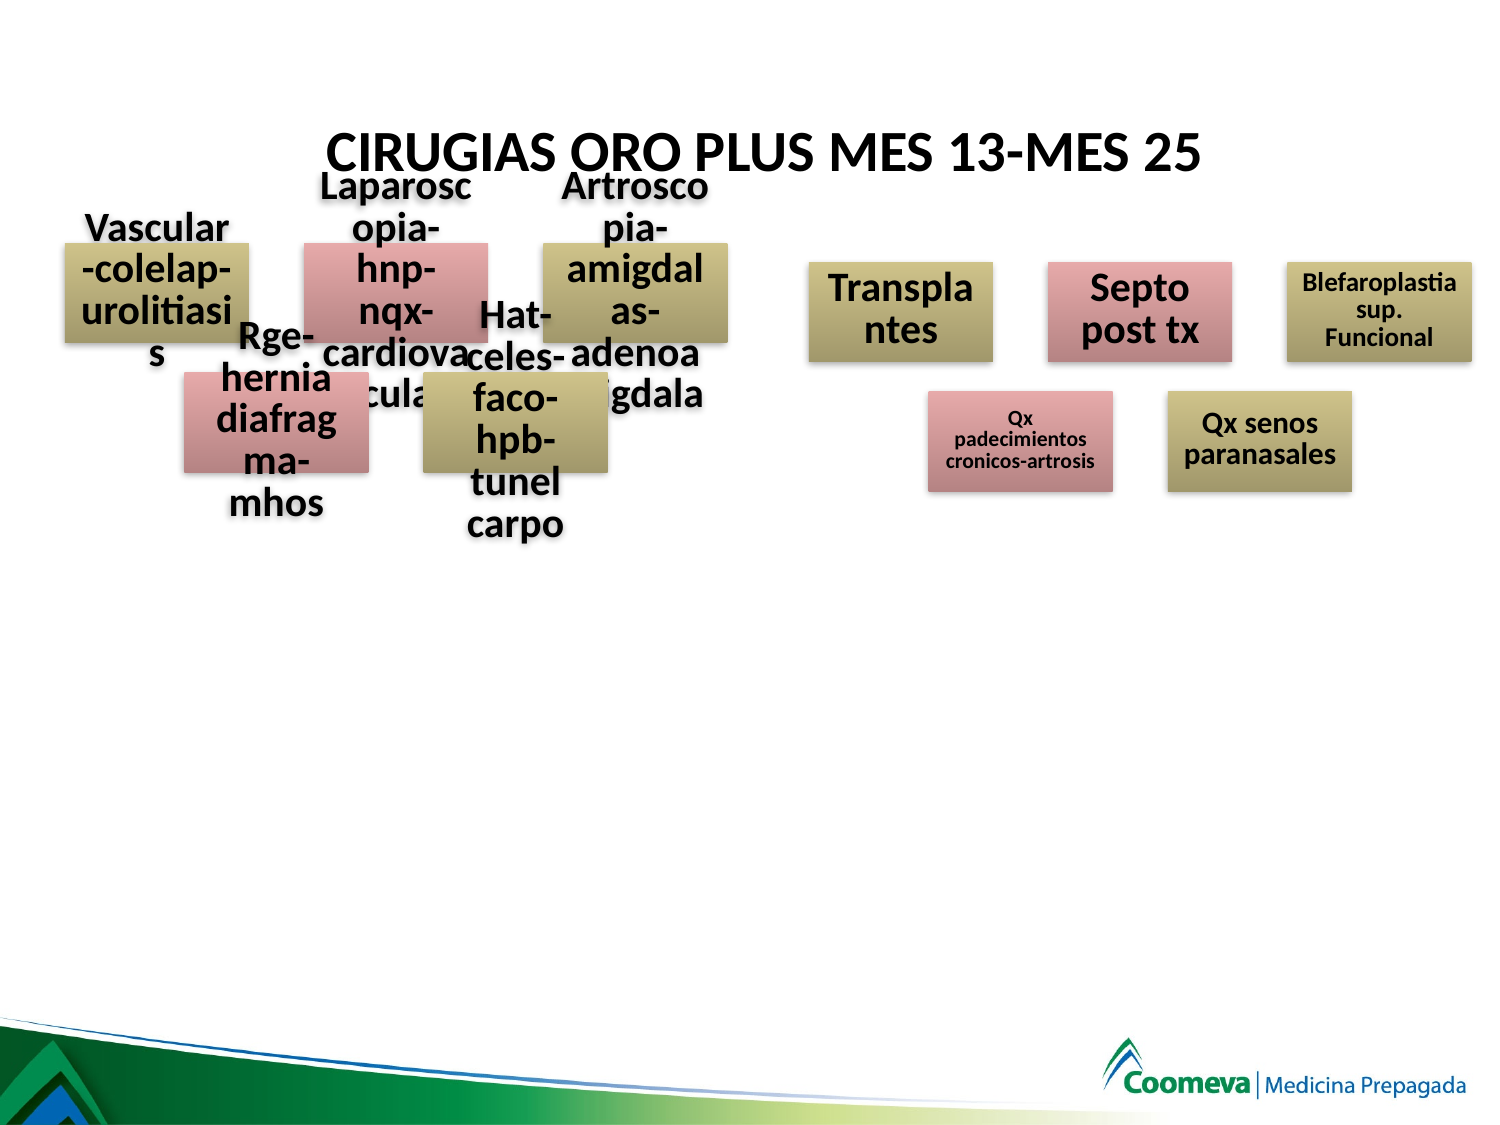

CIRUGIAS ORO PLUS MES 13-MES 25

Transplantes
Septo post tx
Blefaroplastia sup. Funcional
Qx padecimientos cronicos-artrosis
Qx senos paranasales